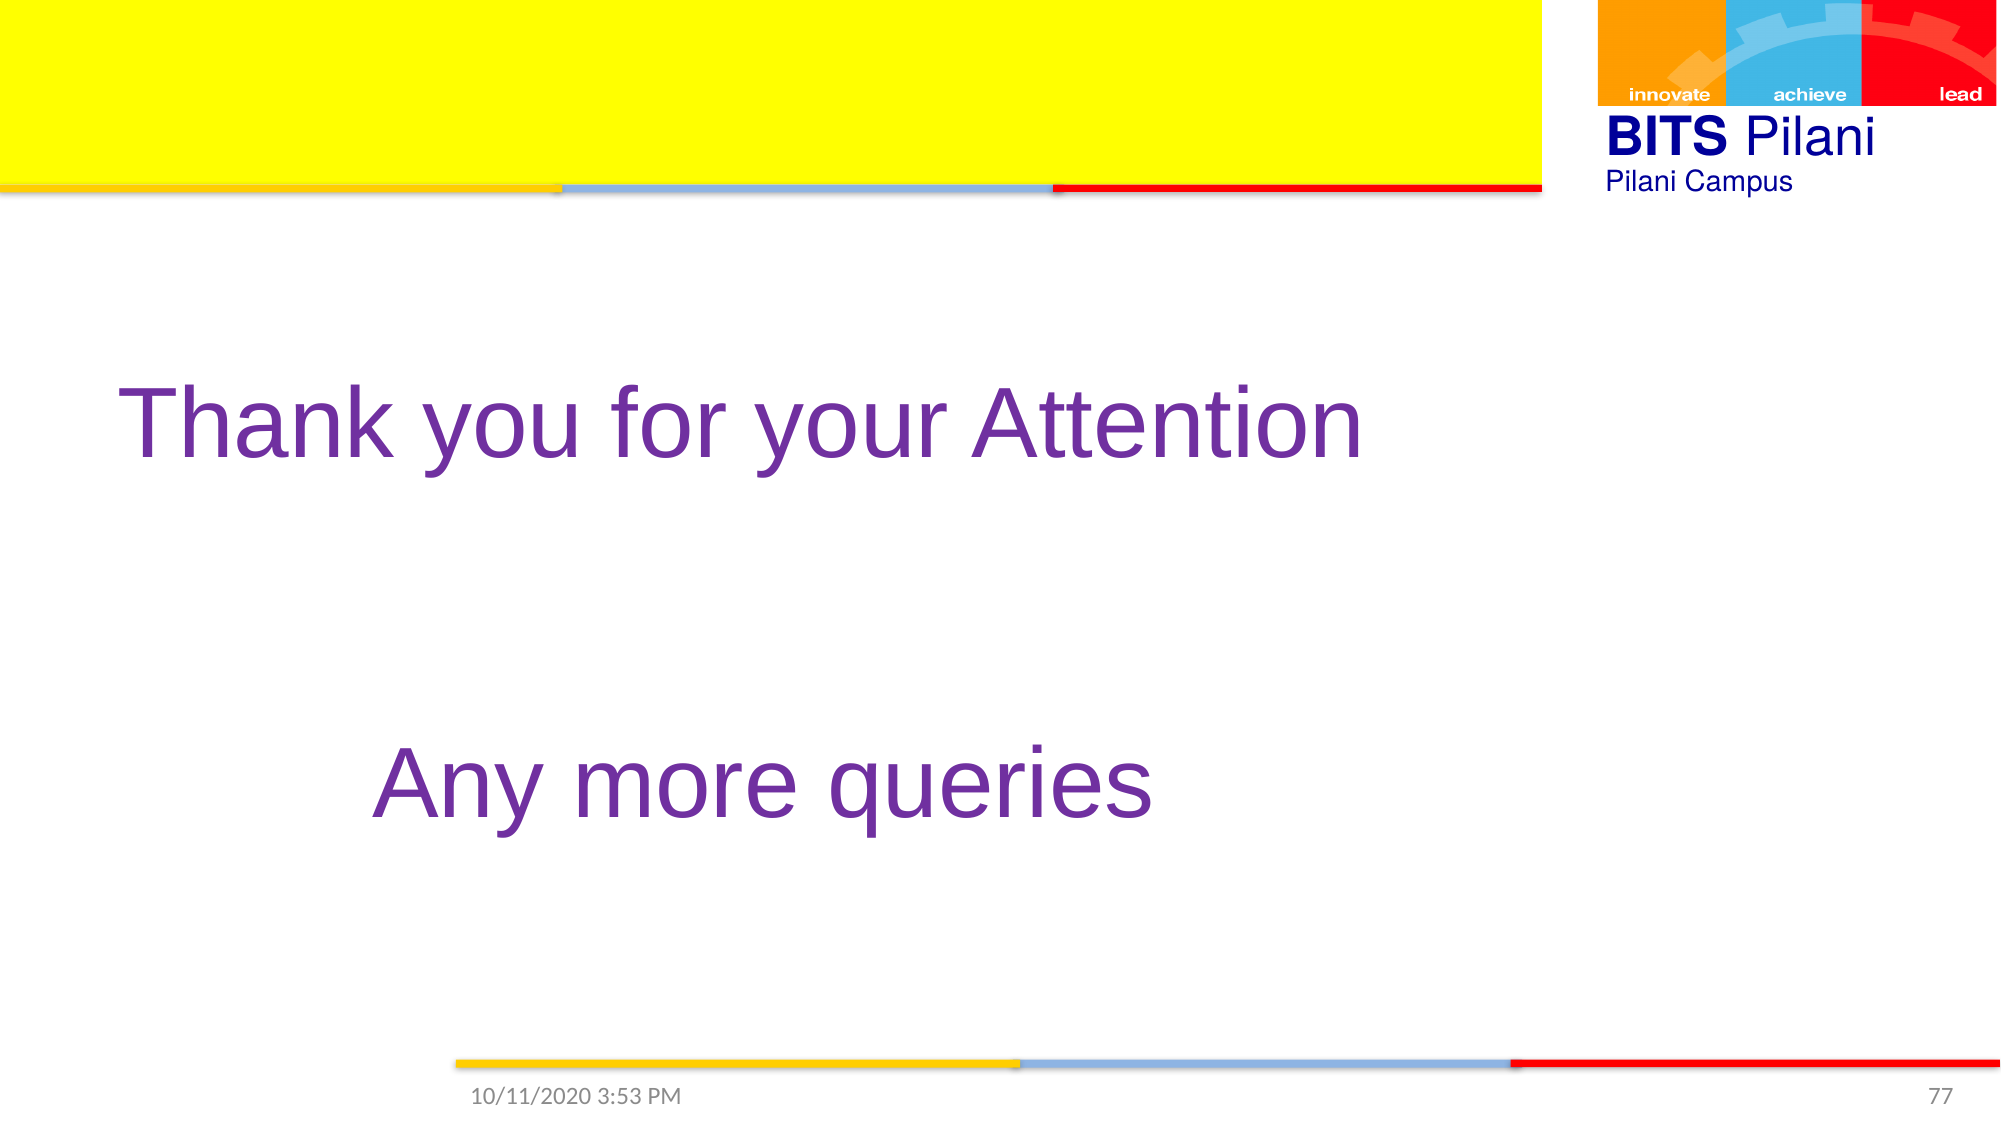

Thank you for your Attention

Any more queries
10/11/2020 3:53 PM
77